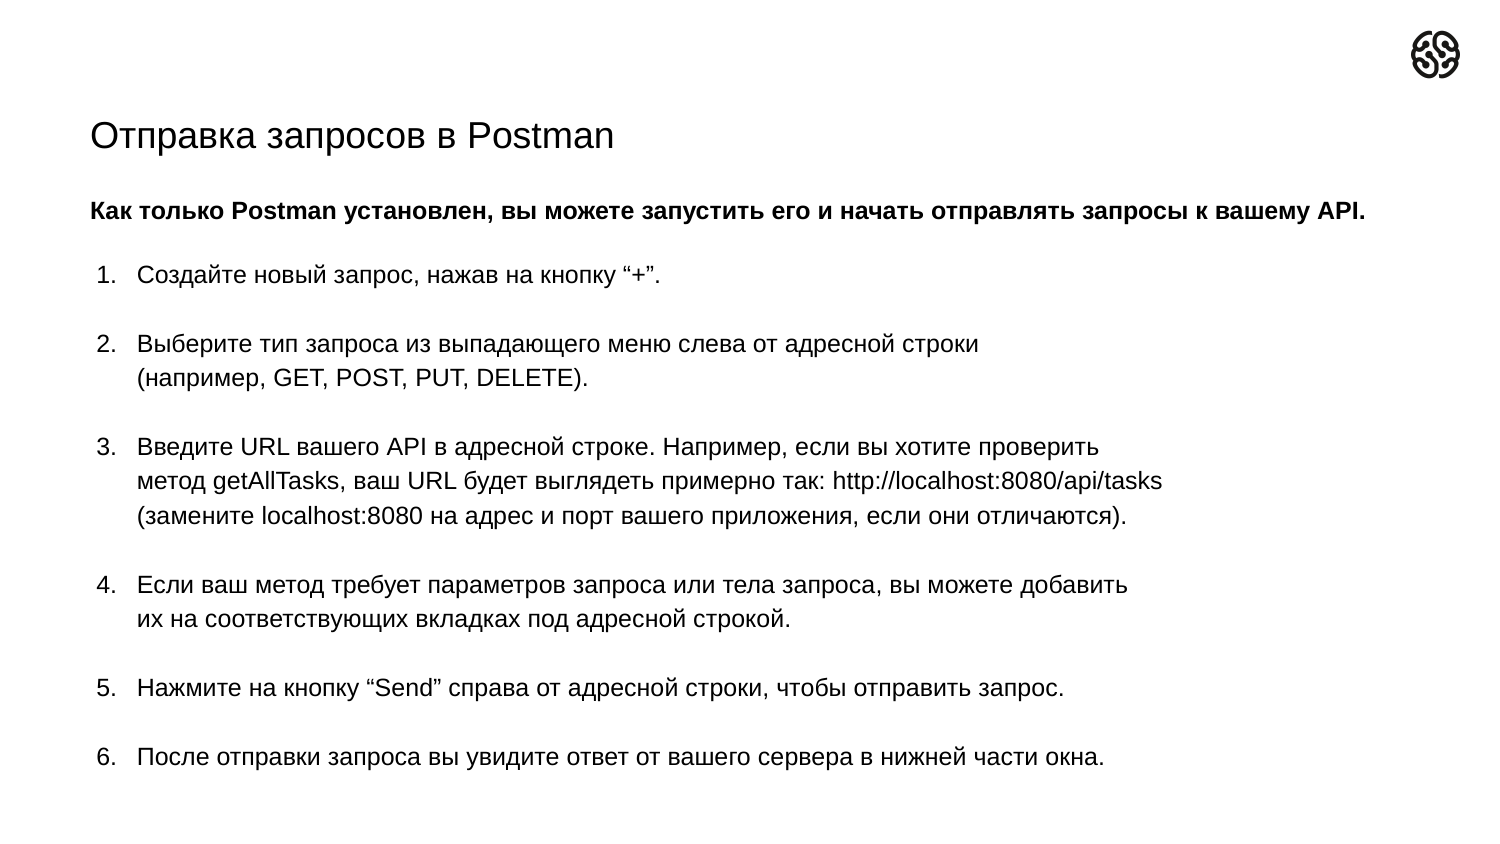

Отправка запросов в Postman
Как только Postman установлен, вы можете запустить его и начать отправлять запросы к вашему API.
Создайте новый запрос, нажав на кнопку “+”.
Выберите тип запроса из выпадающего меню слева от адресной строки
(например, GET, POST, PUT, DELETE).
Введите URL вашего API в адресной строке. Например, если вы хотите проверить
метод getAllTasks, ваш URL будет выглядеть примерно так: http://localhost:8080/api/tasks
(замените localhost:8080 на адрес и порт вашего приложения, если они отличаются).
Если ваш метод требует параметров запроса или тела запроса, вы можете добавить
их на соответствующих вкладках под адресной строкой.
Нажмите на кнопку “Send” справа от адресной строки, чтобы отправить запрос.
После отправки запроса вы увидите ответ от вашего сервера в нижней части окна.